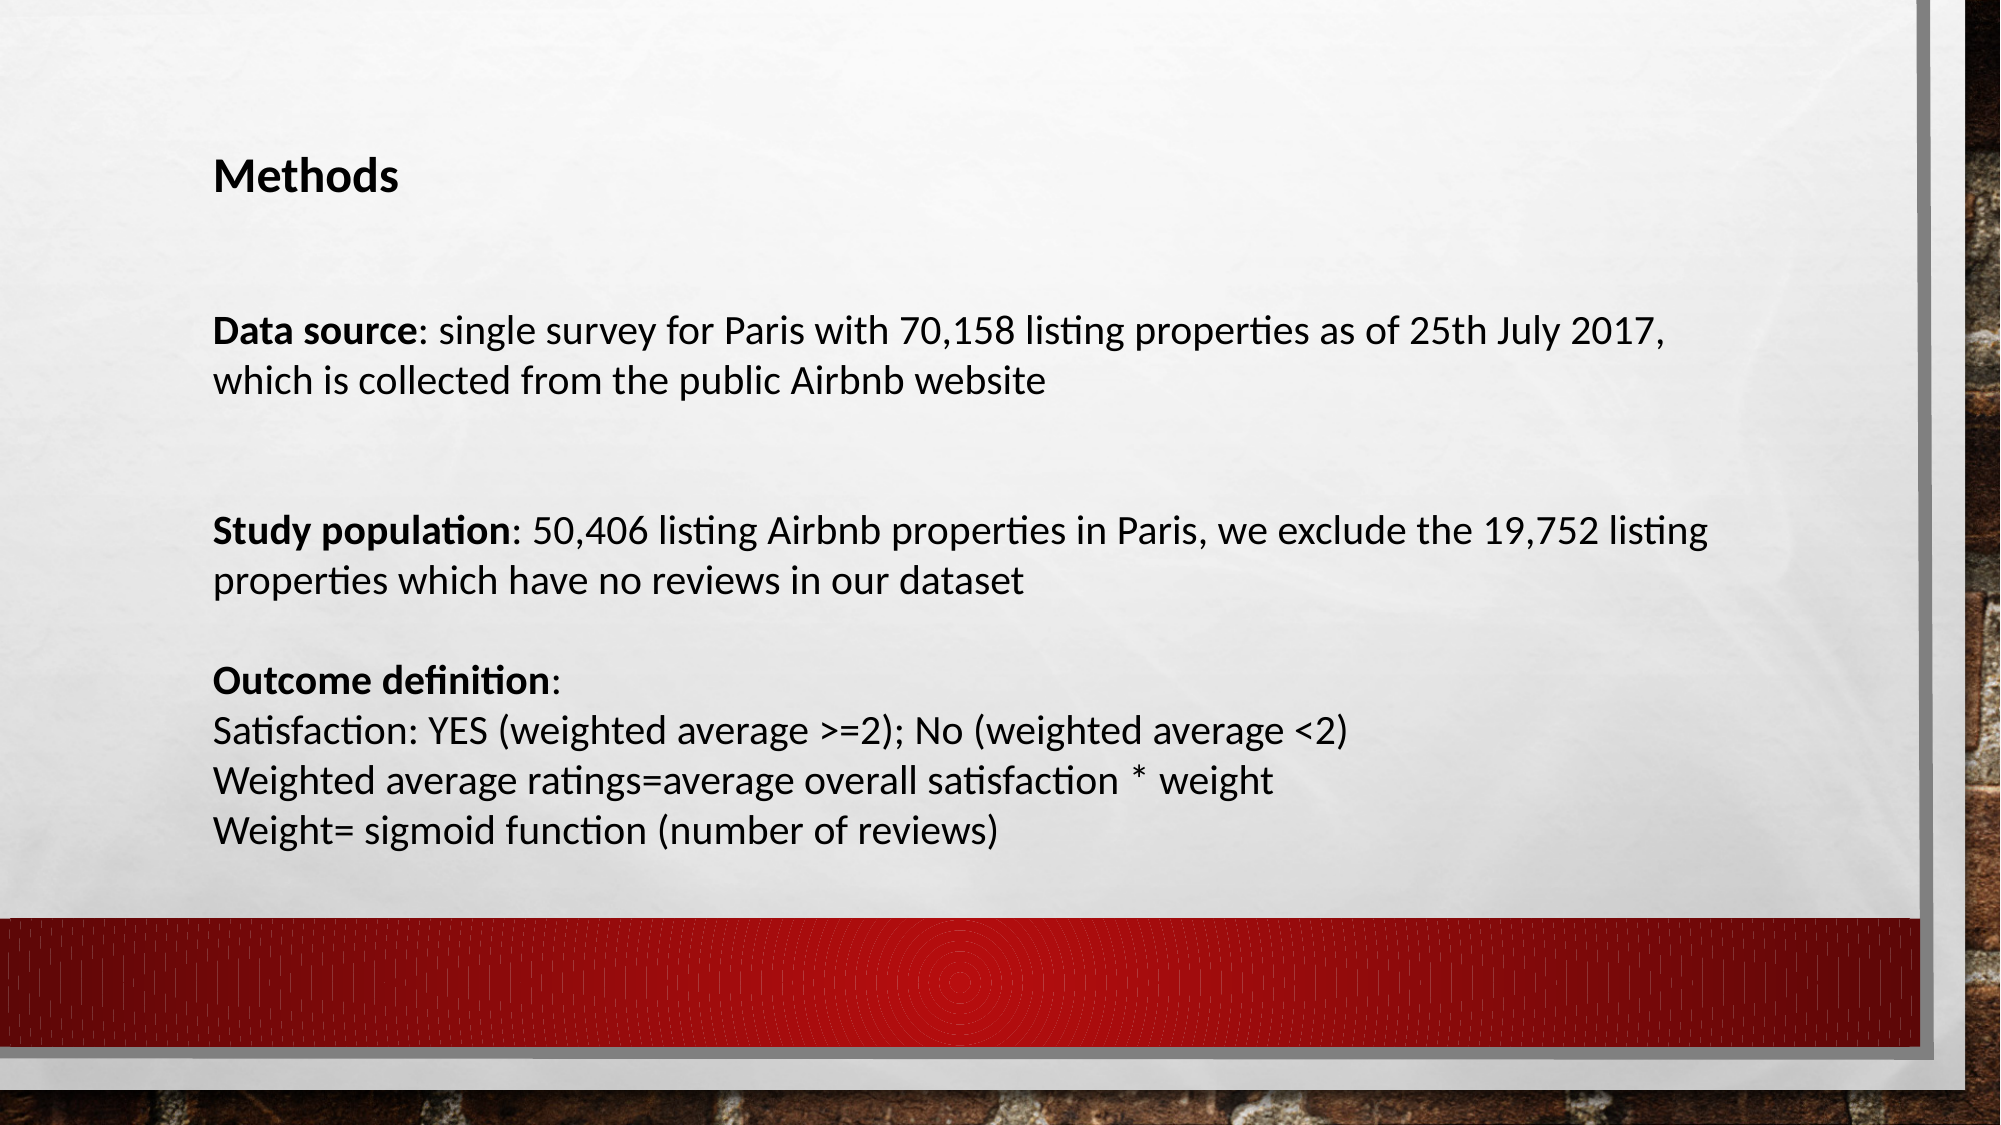

Methods

Data source: single survey for Paris with 70,158 listing properties as of 25th July 2017, which is collected from the public Airbnb website

Study population: 50,406 listing Airbnb properties in Paris, we exclude the 19,752 listing properties which have no reviews in our dataset

Outcome definition:
Satisfaction: YES (weighted average >=2); No (weighted average <2)
Weighted average ratings=average overall satisfaction * weight
Weight= sigmoid function (number of reviews)